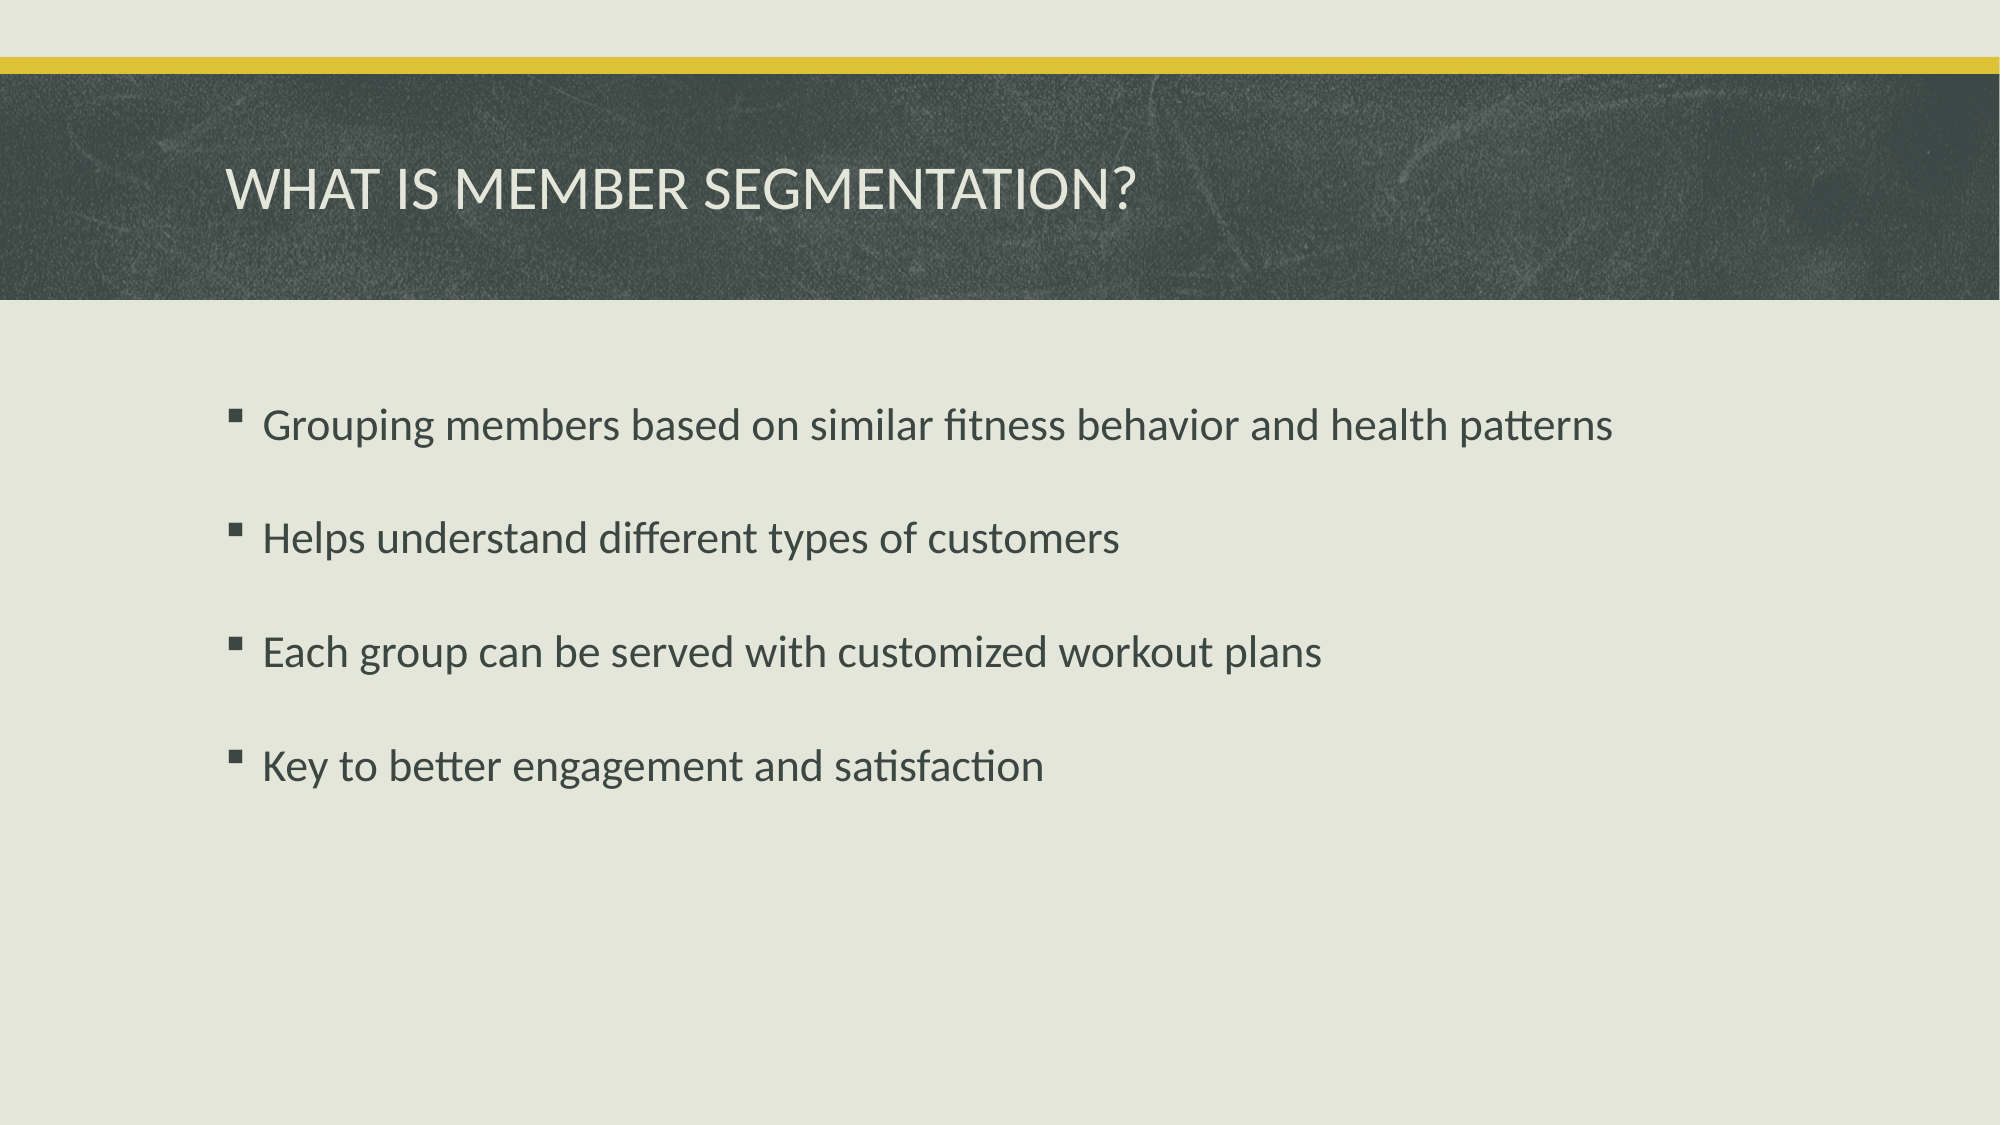

# WHAT IS MEMBER SEGMENTATION?
Grouping members based on similar fitness behavior and health patterns
Helps understand different types of customers
Each group can be served with customized workout plans
Key to better engagement and satisfaction